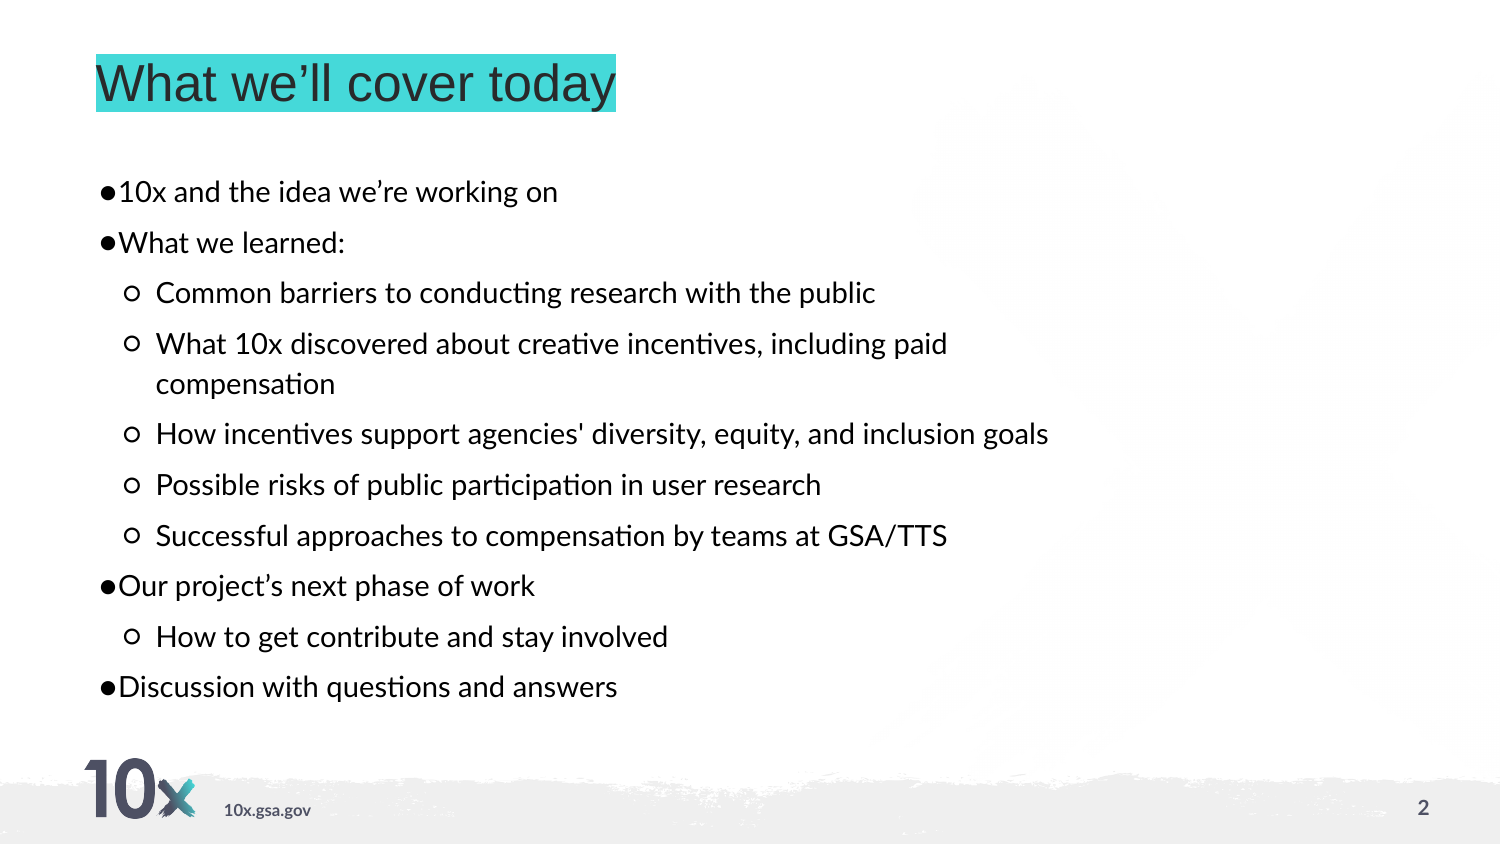

# What we’ll cover today
10x and the idea we’re working on
What we learned:
Common barriers to conducting research with the public
What 10x discovered about creative incentives, including paid compensation
How incentives support agencies' diversity, equity, and inclusion goals
Possible risks of public participation in user research
Successful approaches to compensation by teams at GSA/TTS
Our project’s next phase of work
How to get contribute and stay involved
Discussion with questions and answers